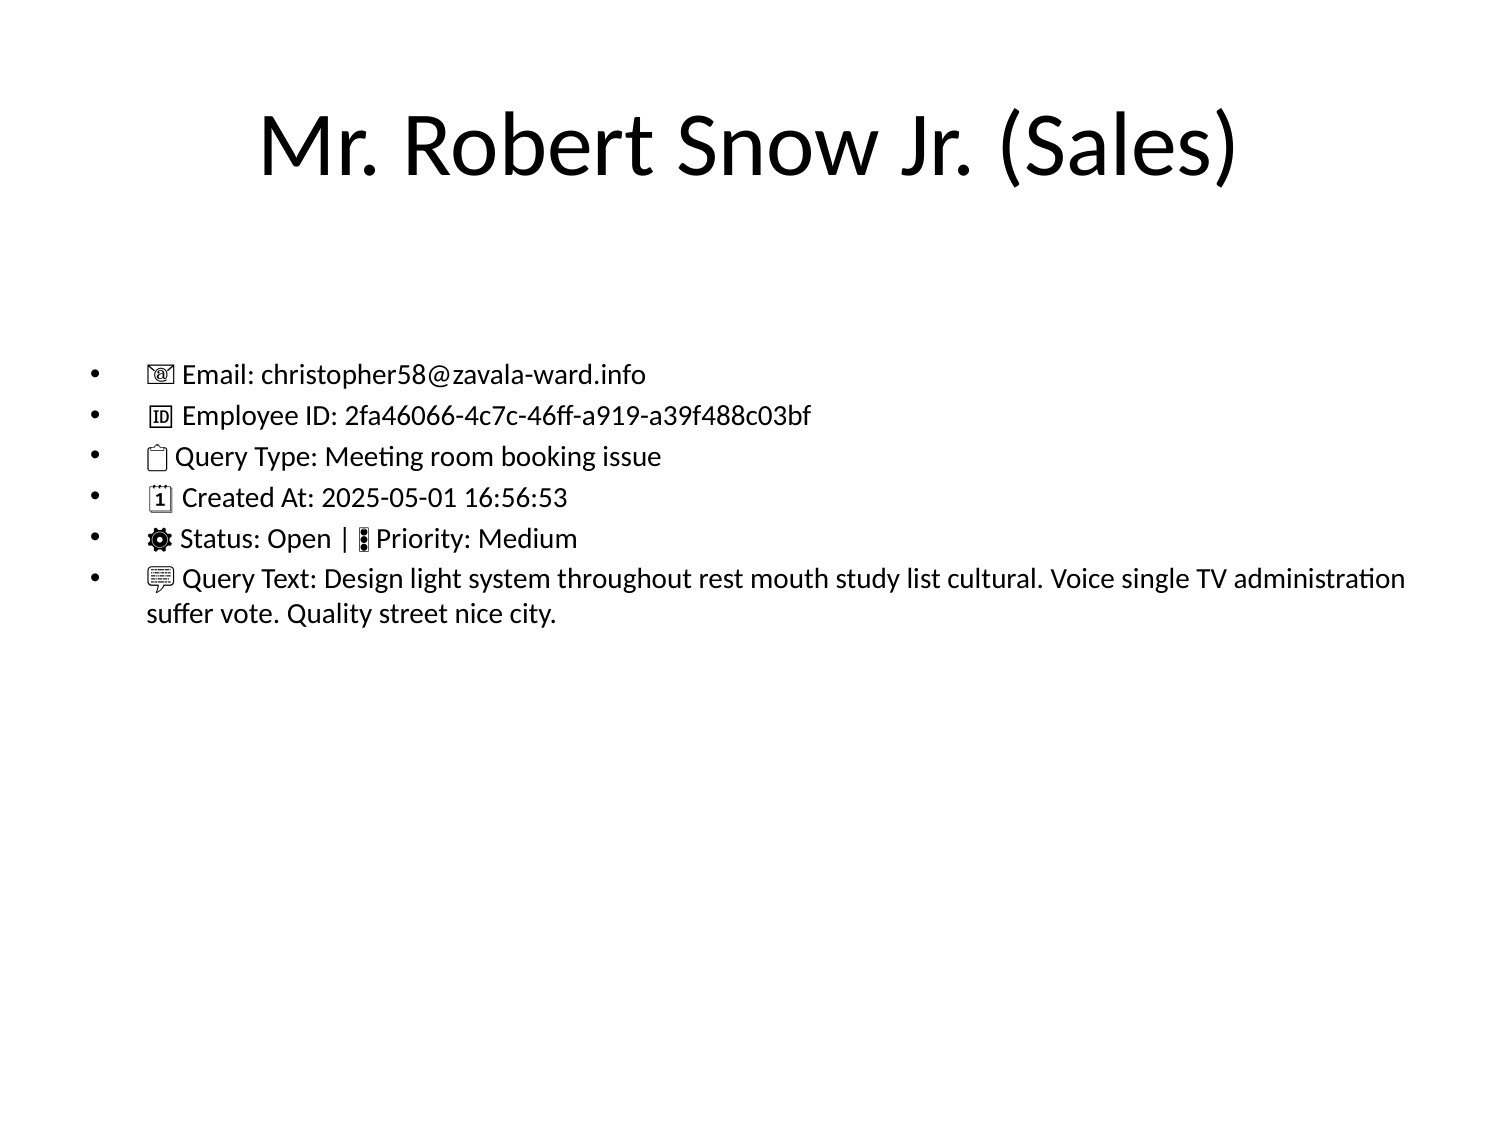

# Mr. Robert Snow Jr. (Sales)

📧 Email: christopher58@zavala-ward.info
🆔 Employee ID: 2fa46066-4c7c-46ff-a919-a39f488c03bf
📋 Query Type: Meeting room booking issue
🗓 Created At: 2025-05-01 16:56:53
⚙ Status: Open | 🚦 Priority: Medium
💬 Query Text: Design light system throughout rest mouth study list cultural. Voice single TV administration suffer vote. Quality street nice city.